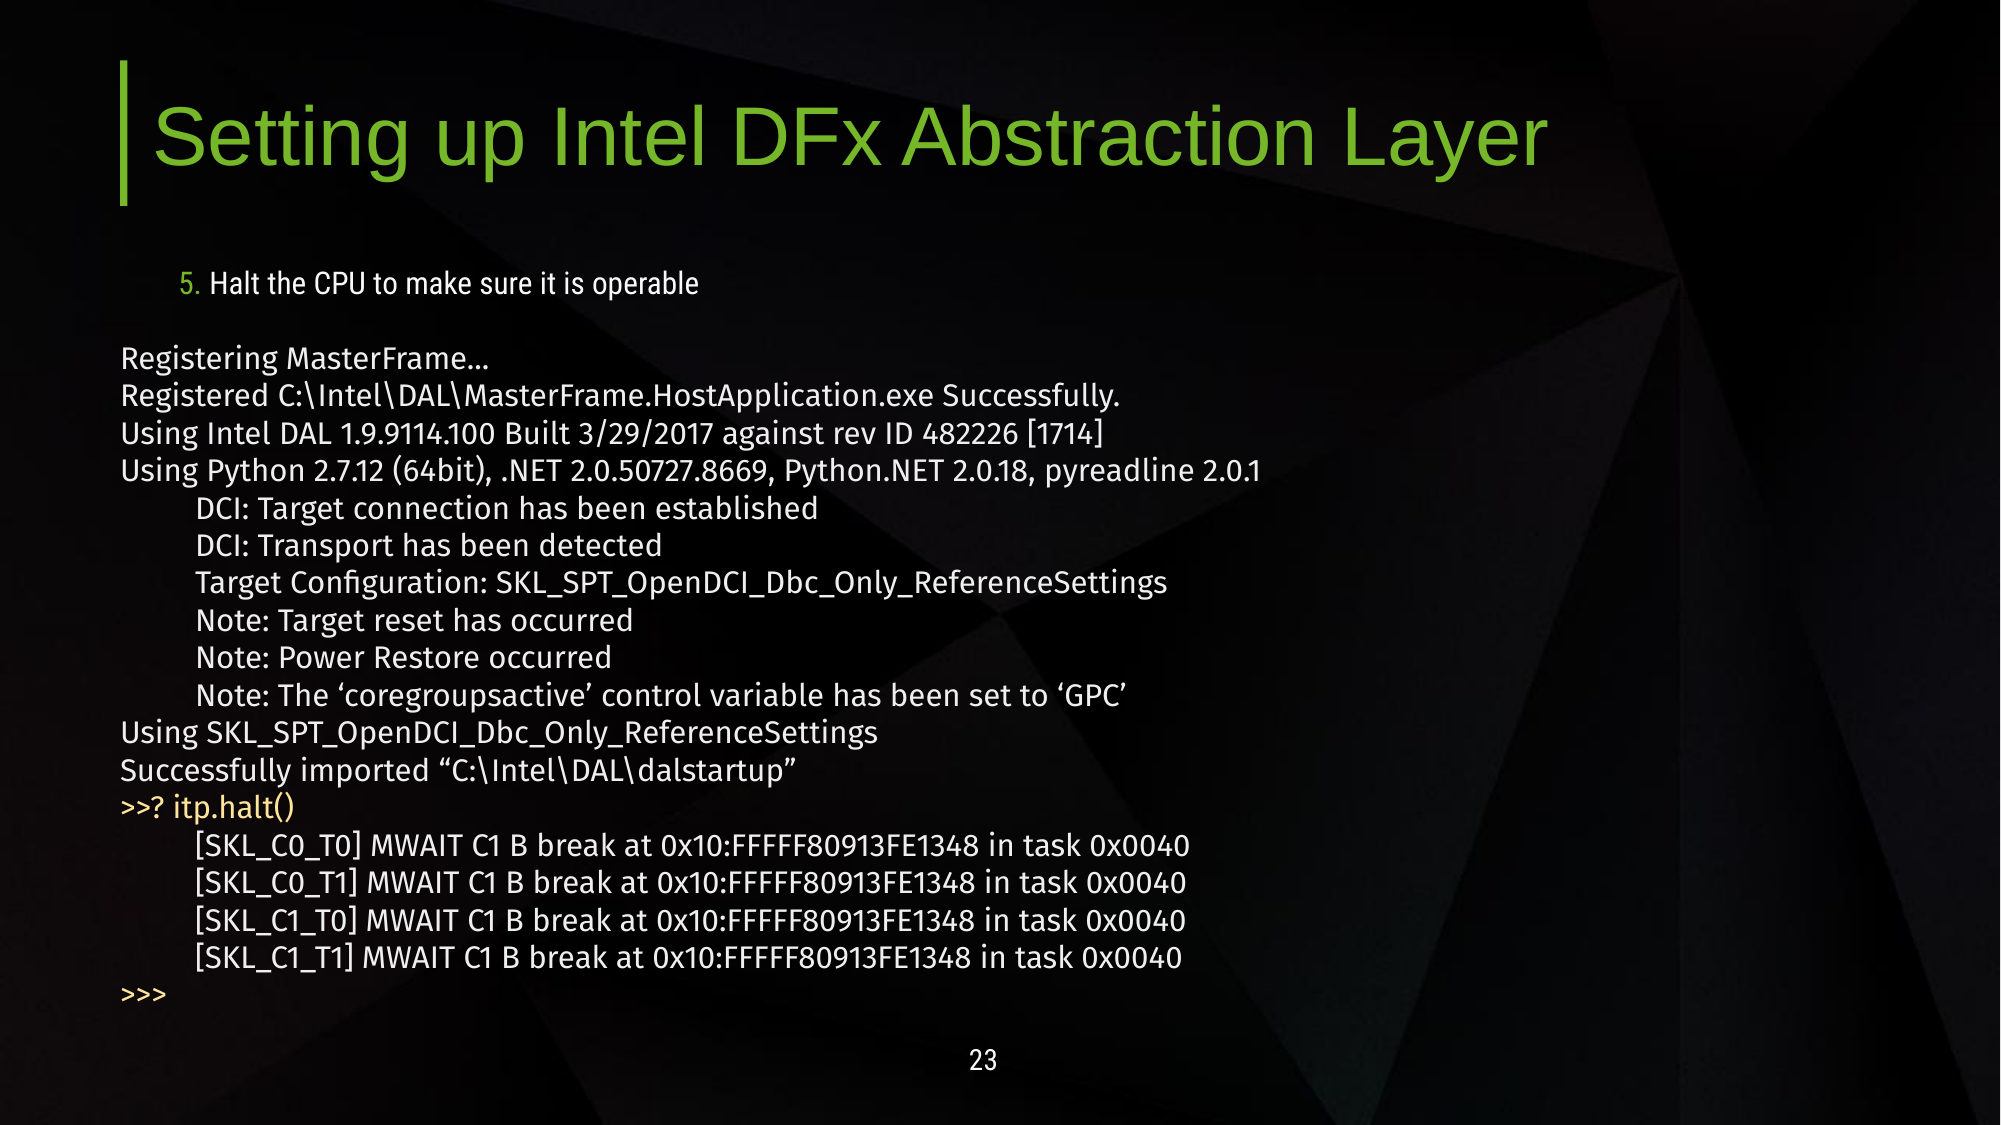

Setting up Intel DFx Abstraction Layer
5. Halt the CPU to make sure it is operable

Registering MasterFrame...
Registered C:\Intel\DAL\MasterFrame.HostApplication.exe Successfully.
Using Intel DAL 1.9.9114.100 Built 3/29/2017 against rev ID 482226 [1714]
Using Python 2.7.12 (64bit), .NET 2.0.50727.8669, Python.NET 2.0.18, pyreadline 2.0.1
DCI: Target connection has been established
DCI: Transport has been detected
Target Configuration: SKL_SPT_OpenDCI_Dbc_Only_ReferenceSettings
Note: Target reset has occurred
Note: Power Restore occurred
Note: The ‘coregroupsactive’ control variable has been set to ‘GPC’
Using SKL_SPT_OpenDCI_Dbc_Only_ReferenceSettings
Successfully imported “C:\Intel\DAL\dalstartup”
>>? itp.halt()
[SKL_C0_T0] MWAIT C1 B break at 0x10:FFFFF80913FE1348 in task 0x0040
[SKL_C0_T1] MWAIT C1 B break at 0x10:FFFFF80913FE1348 in task 0x0040
[SKL_C1_T0] MWAIT C1 B break at 0x10:FFFFF80913FE1348 in task 0x0040
[SKL_C1_T1] MWAIT C1 B break at 0x10:FFFFF80913FE1348 in task 0x0040
>>>